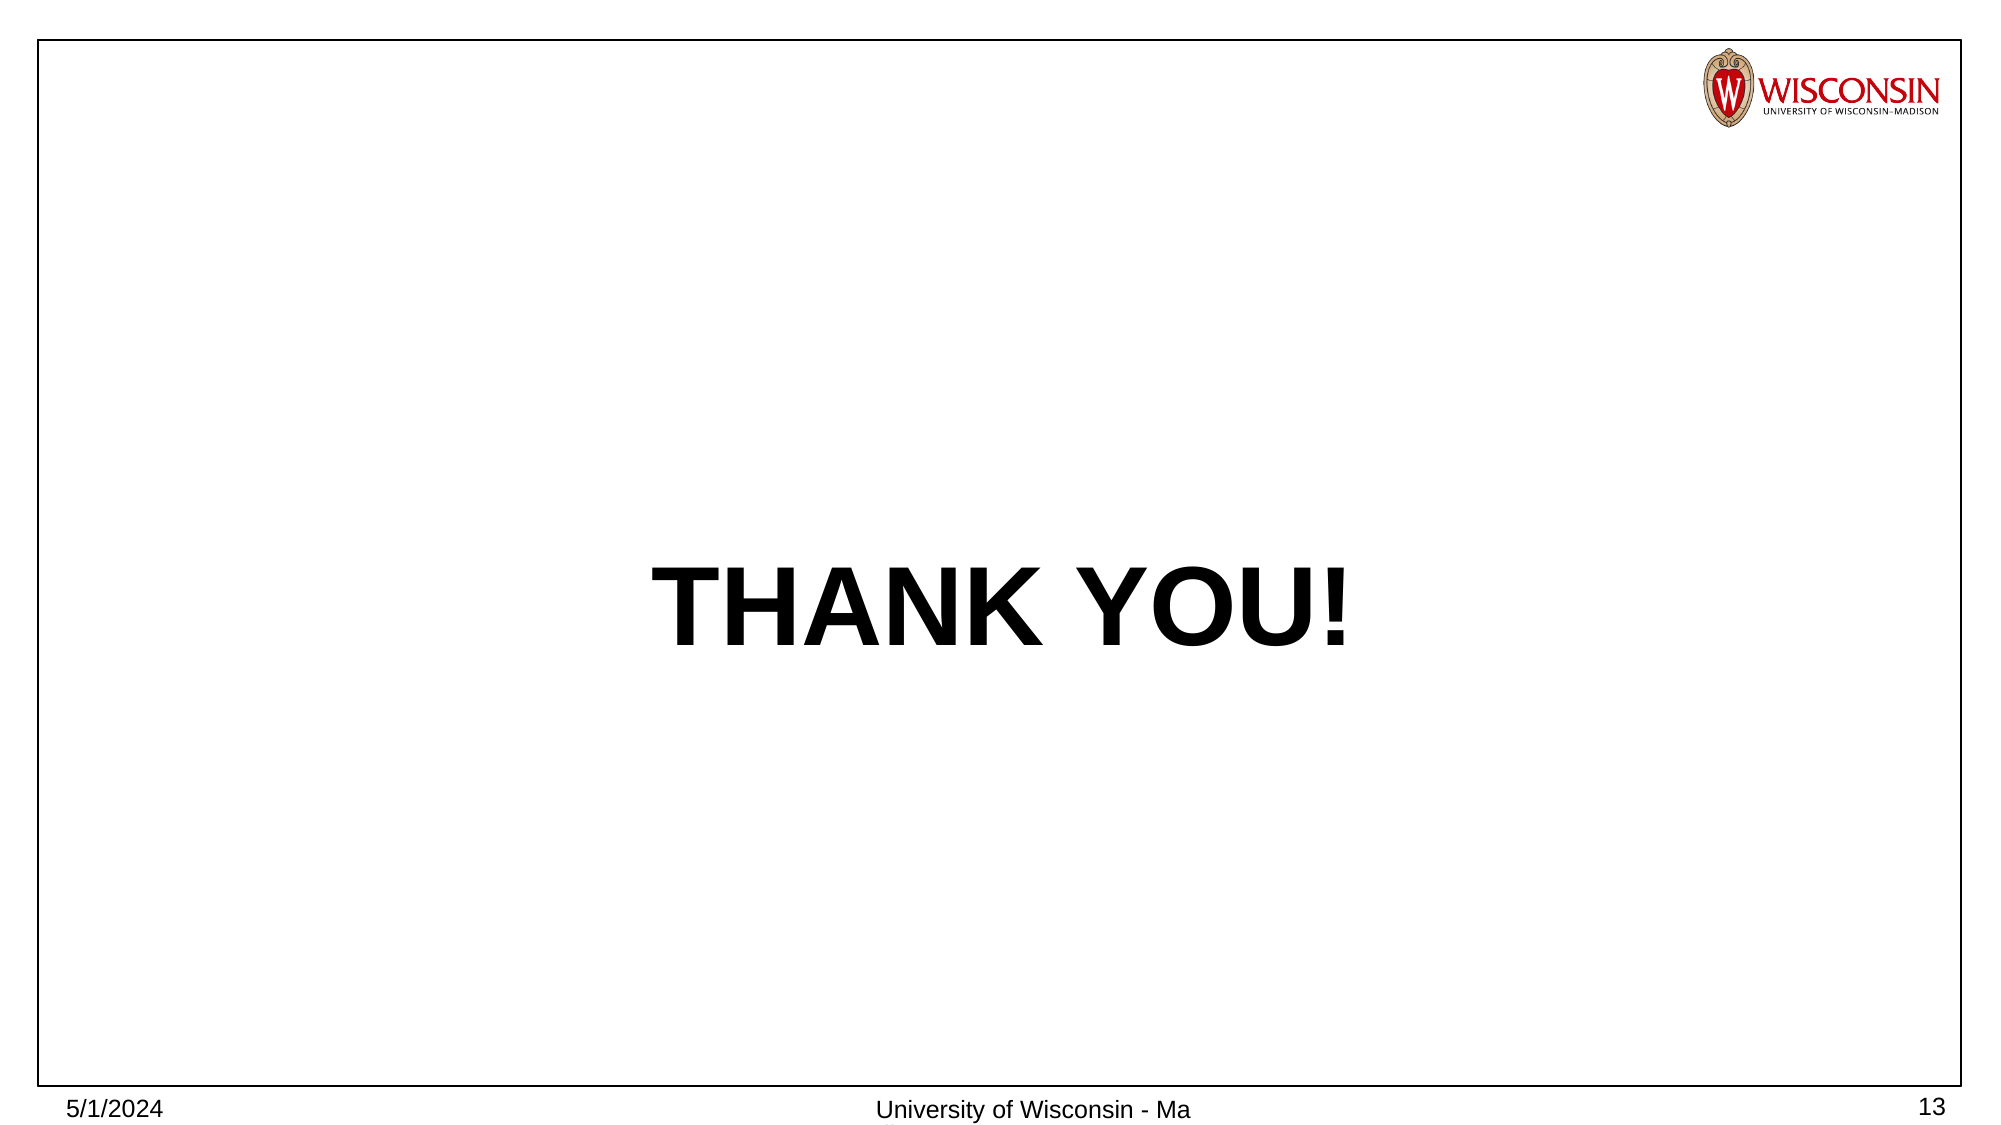

# Thank You!
5/1/2024
University of Wisconsin - Madison
13